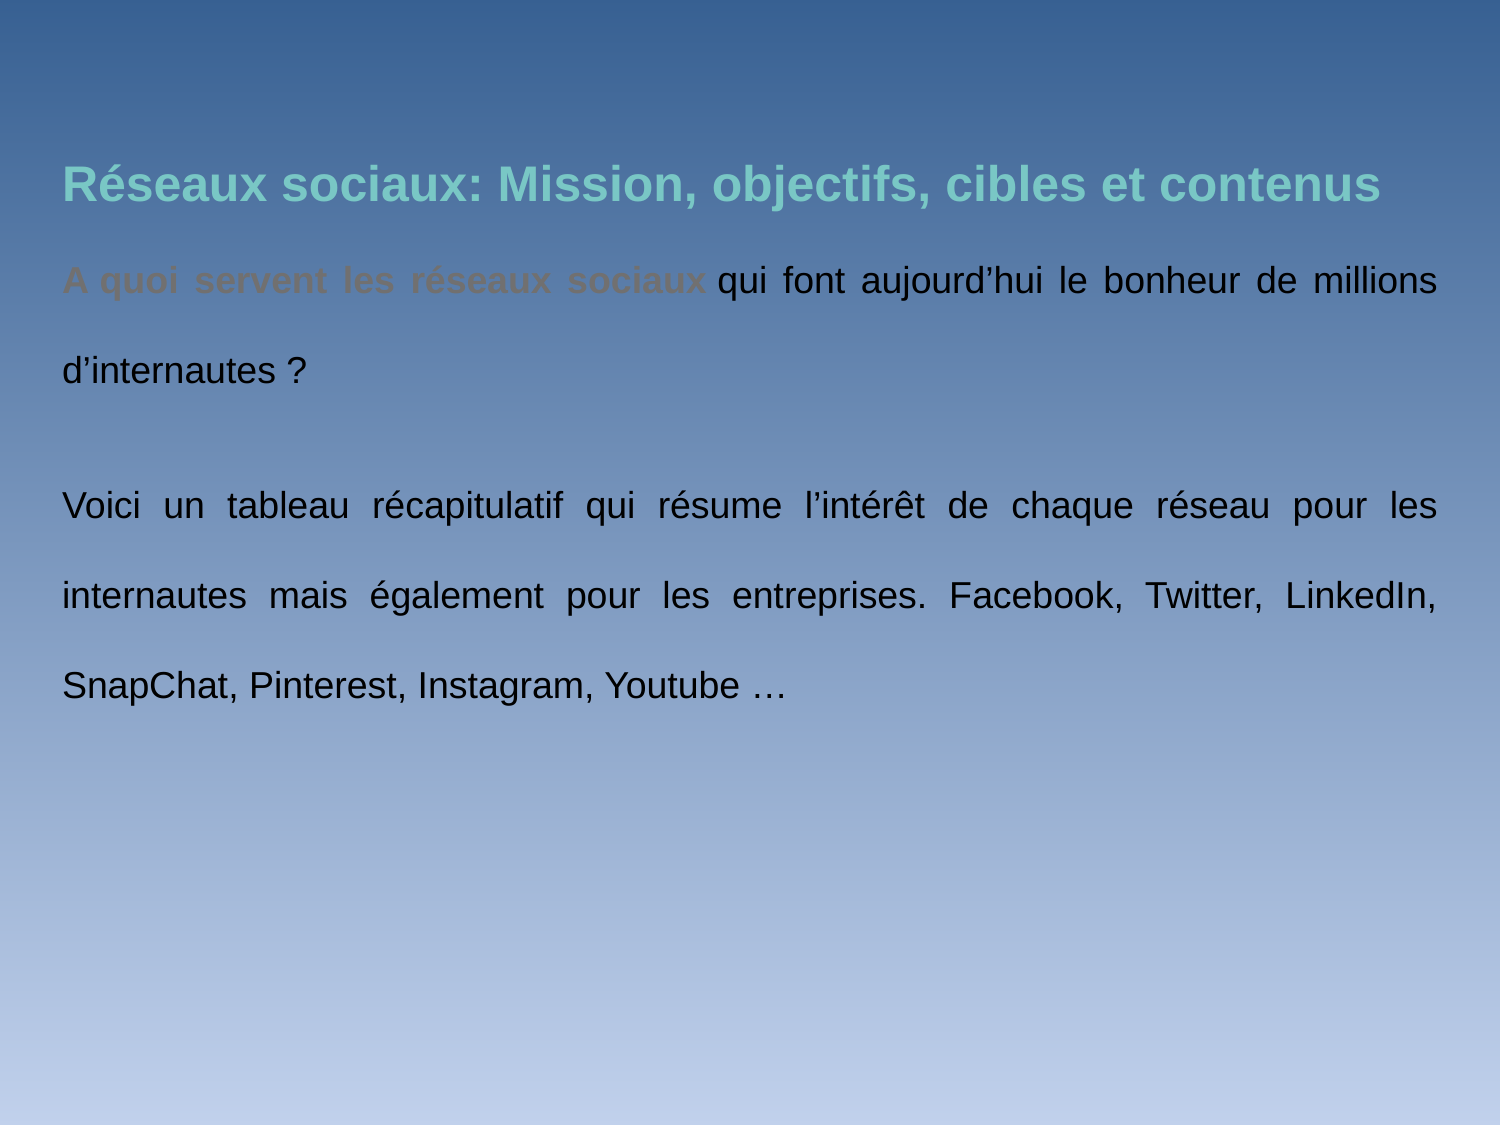

Réseaux sociaux: Mission, objectifs, cibles et contenus
A quoi servent les réseaux sociaux qui font aujourd’hui le bonheur de millions d’internautes ?

Voici un tableau récapitulatif qui résume l’intérêt de chaque réseau pour les internautes mais également pour les entreprises. Facebook, Twitter, LinkedIn, SnapChat, Pinterest, Instagram, Youtube …